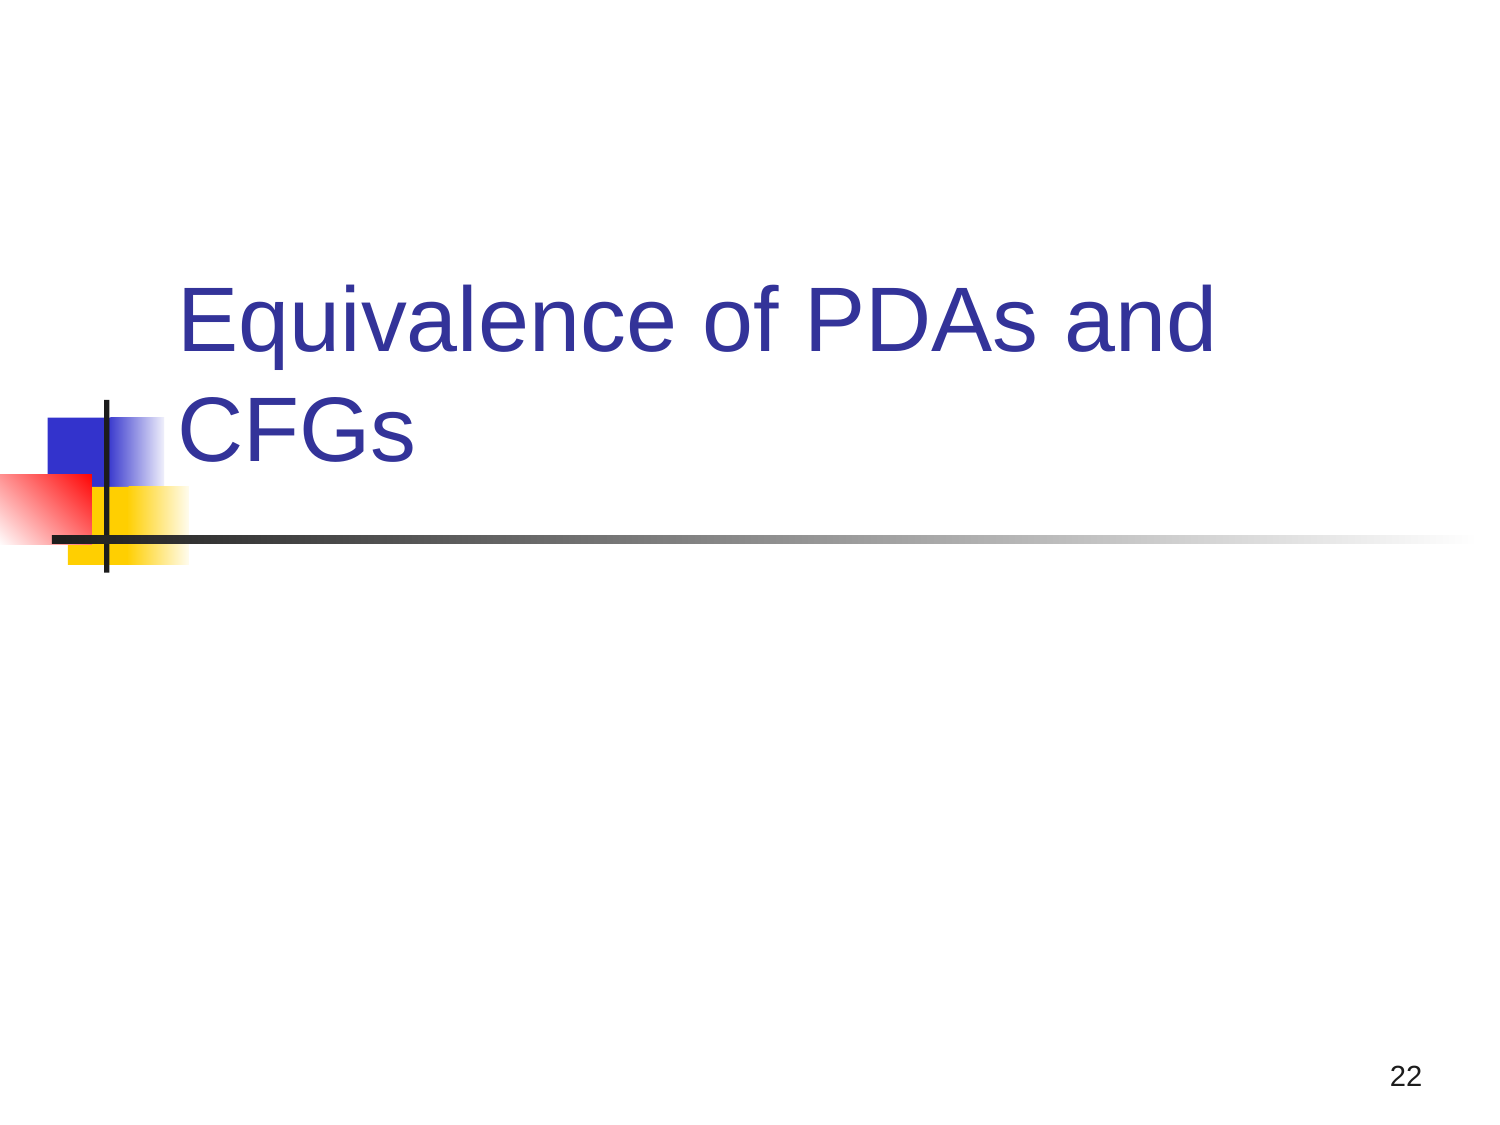

# Equivalence of PDAs and CFGs

22